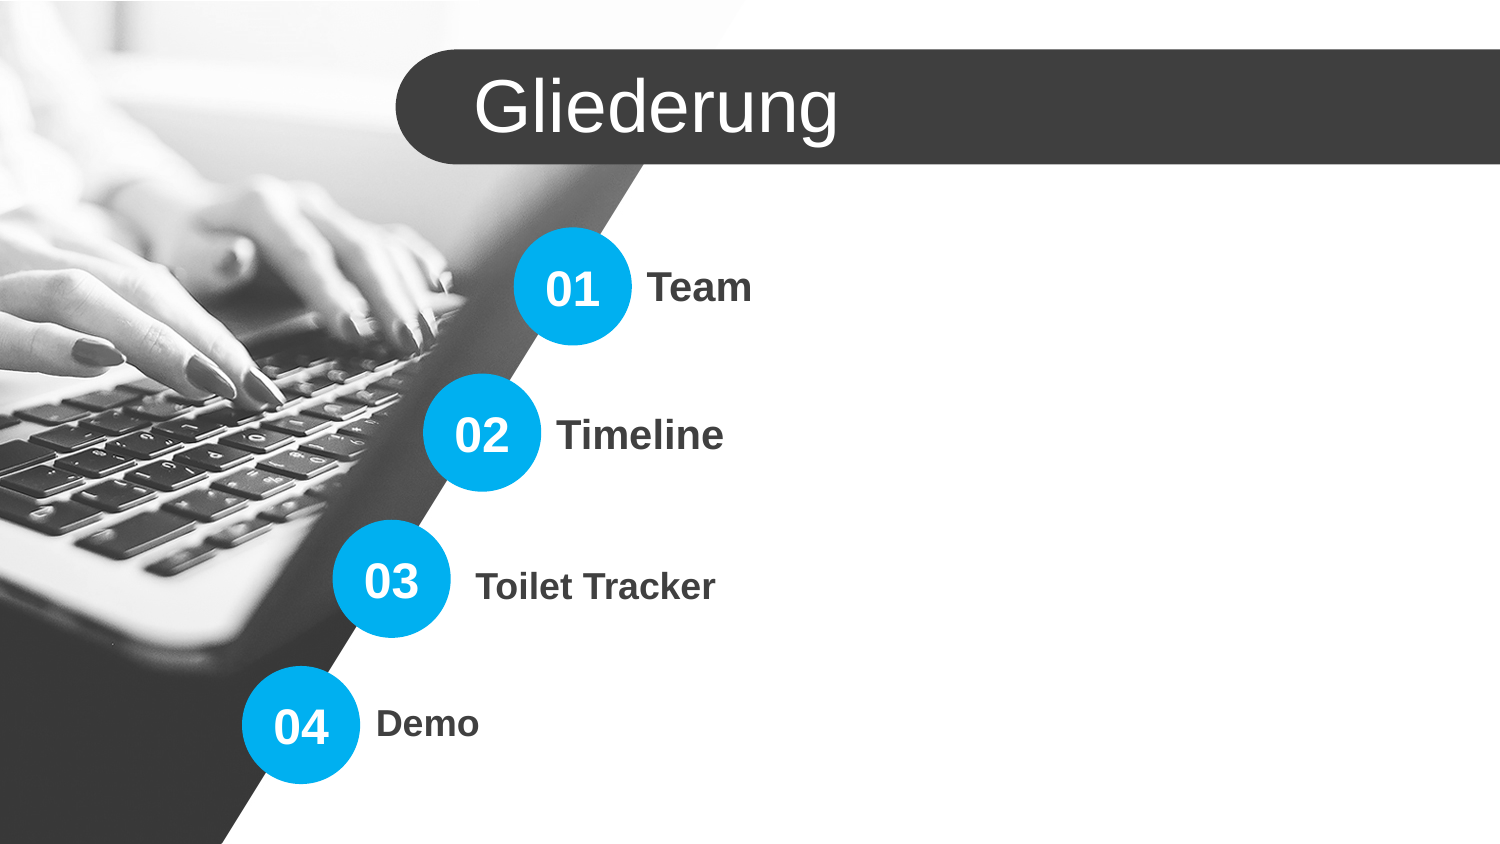

Gliederung

01
Team

02
Timeline

03
Toilet Tracker

04
Demo